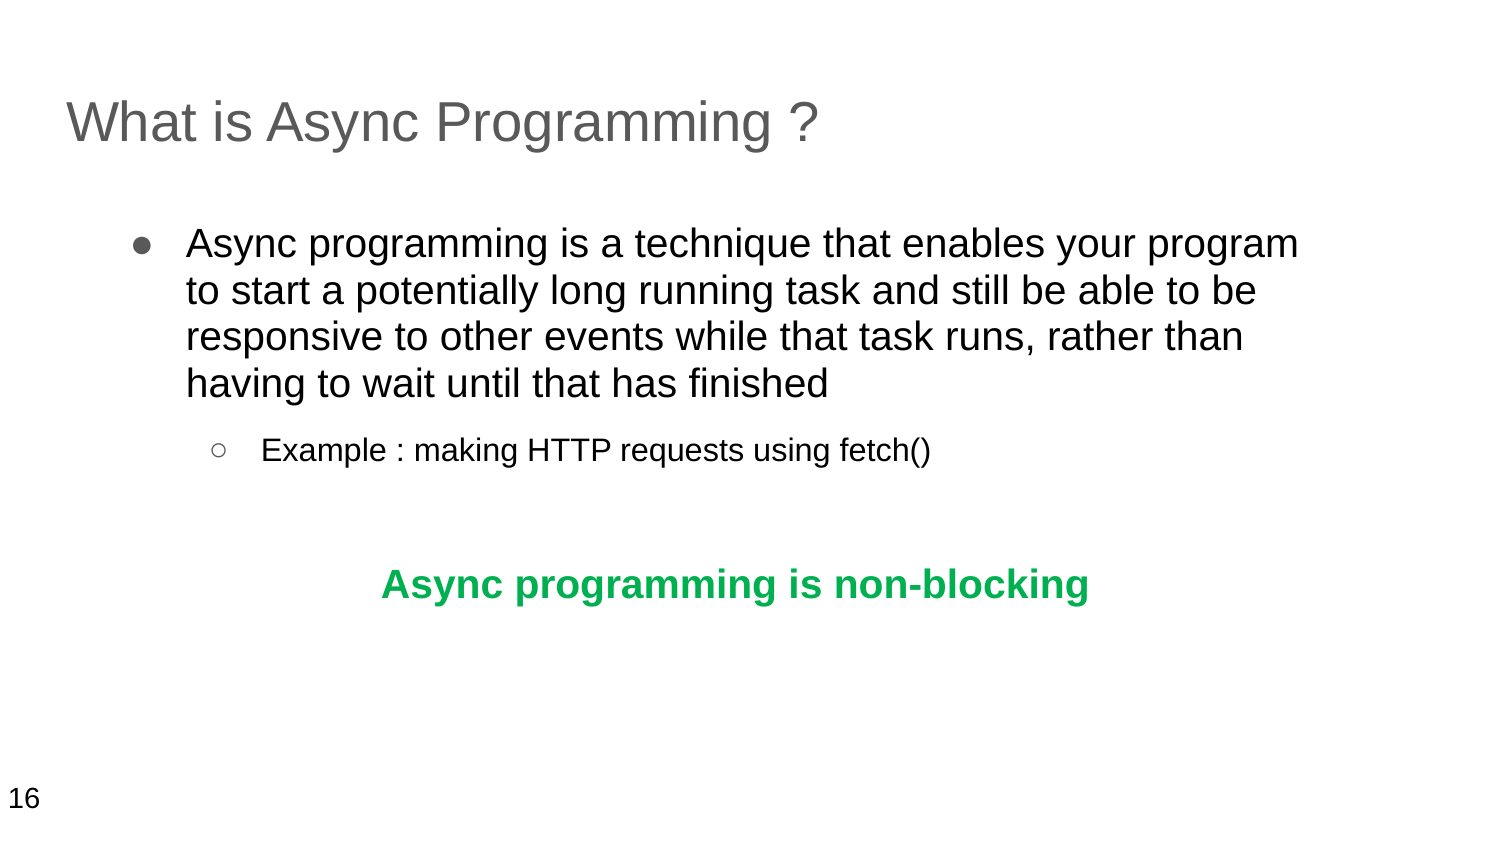

# What is Async Programming ?
Async programming is a technique that enables your program to start a potentially long running task and still be able to be responsive to other events while that task runs, rather than having to wait until that has finished
Example : making HTTP requests using fetch()

	         Async programming is non-blocking

16